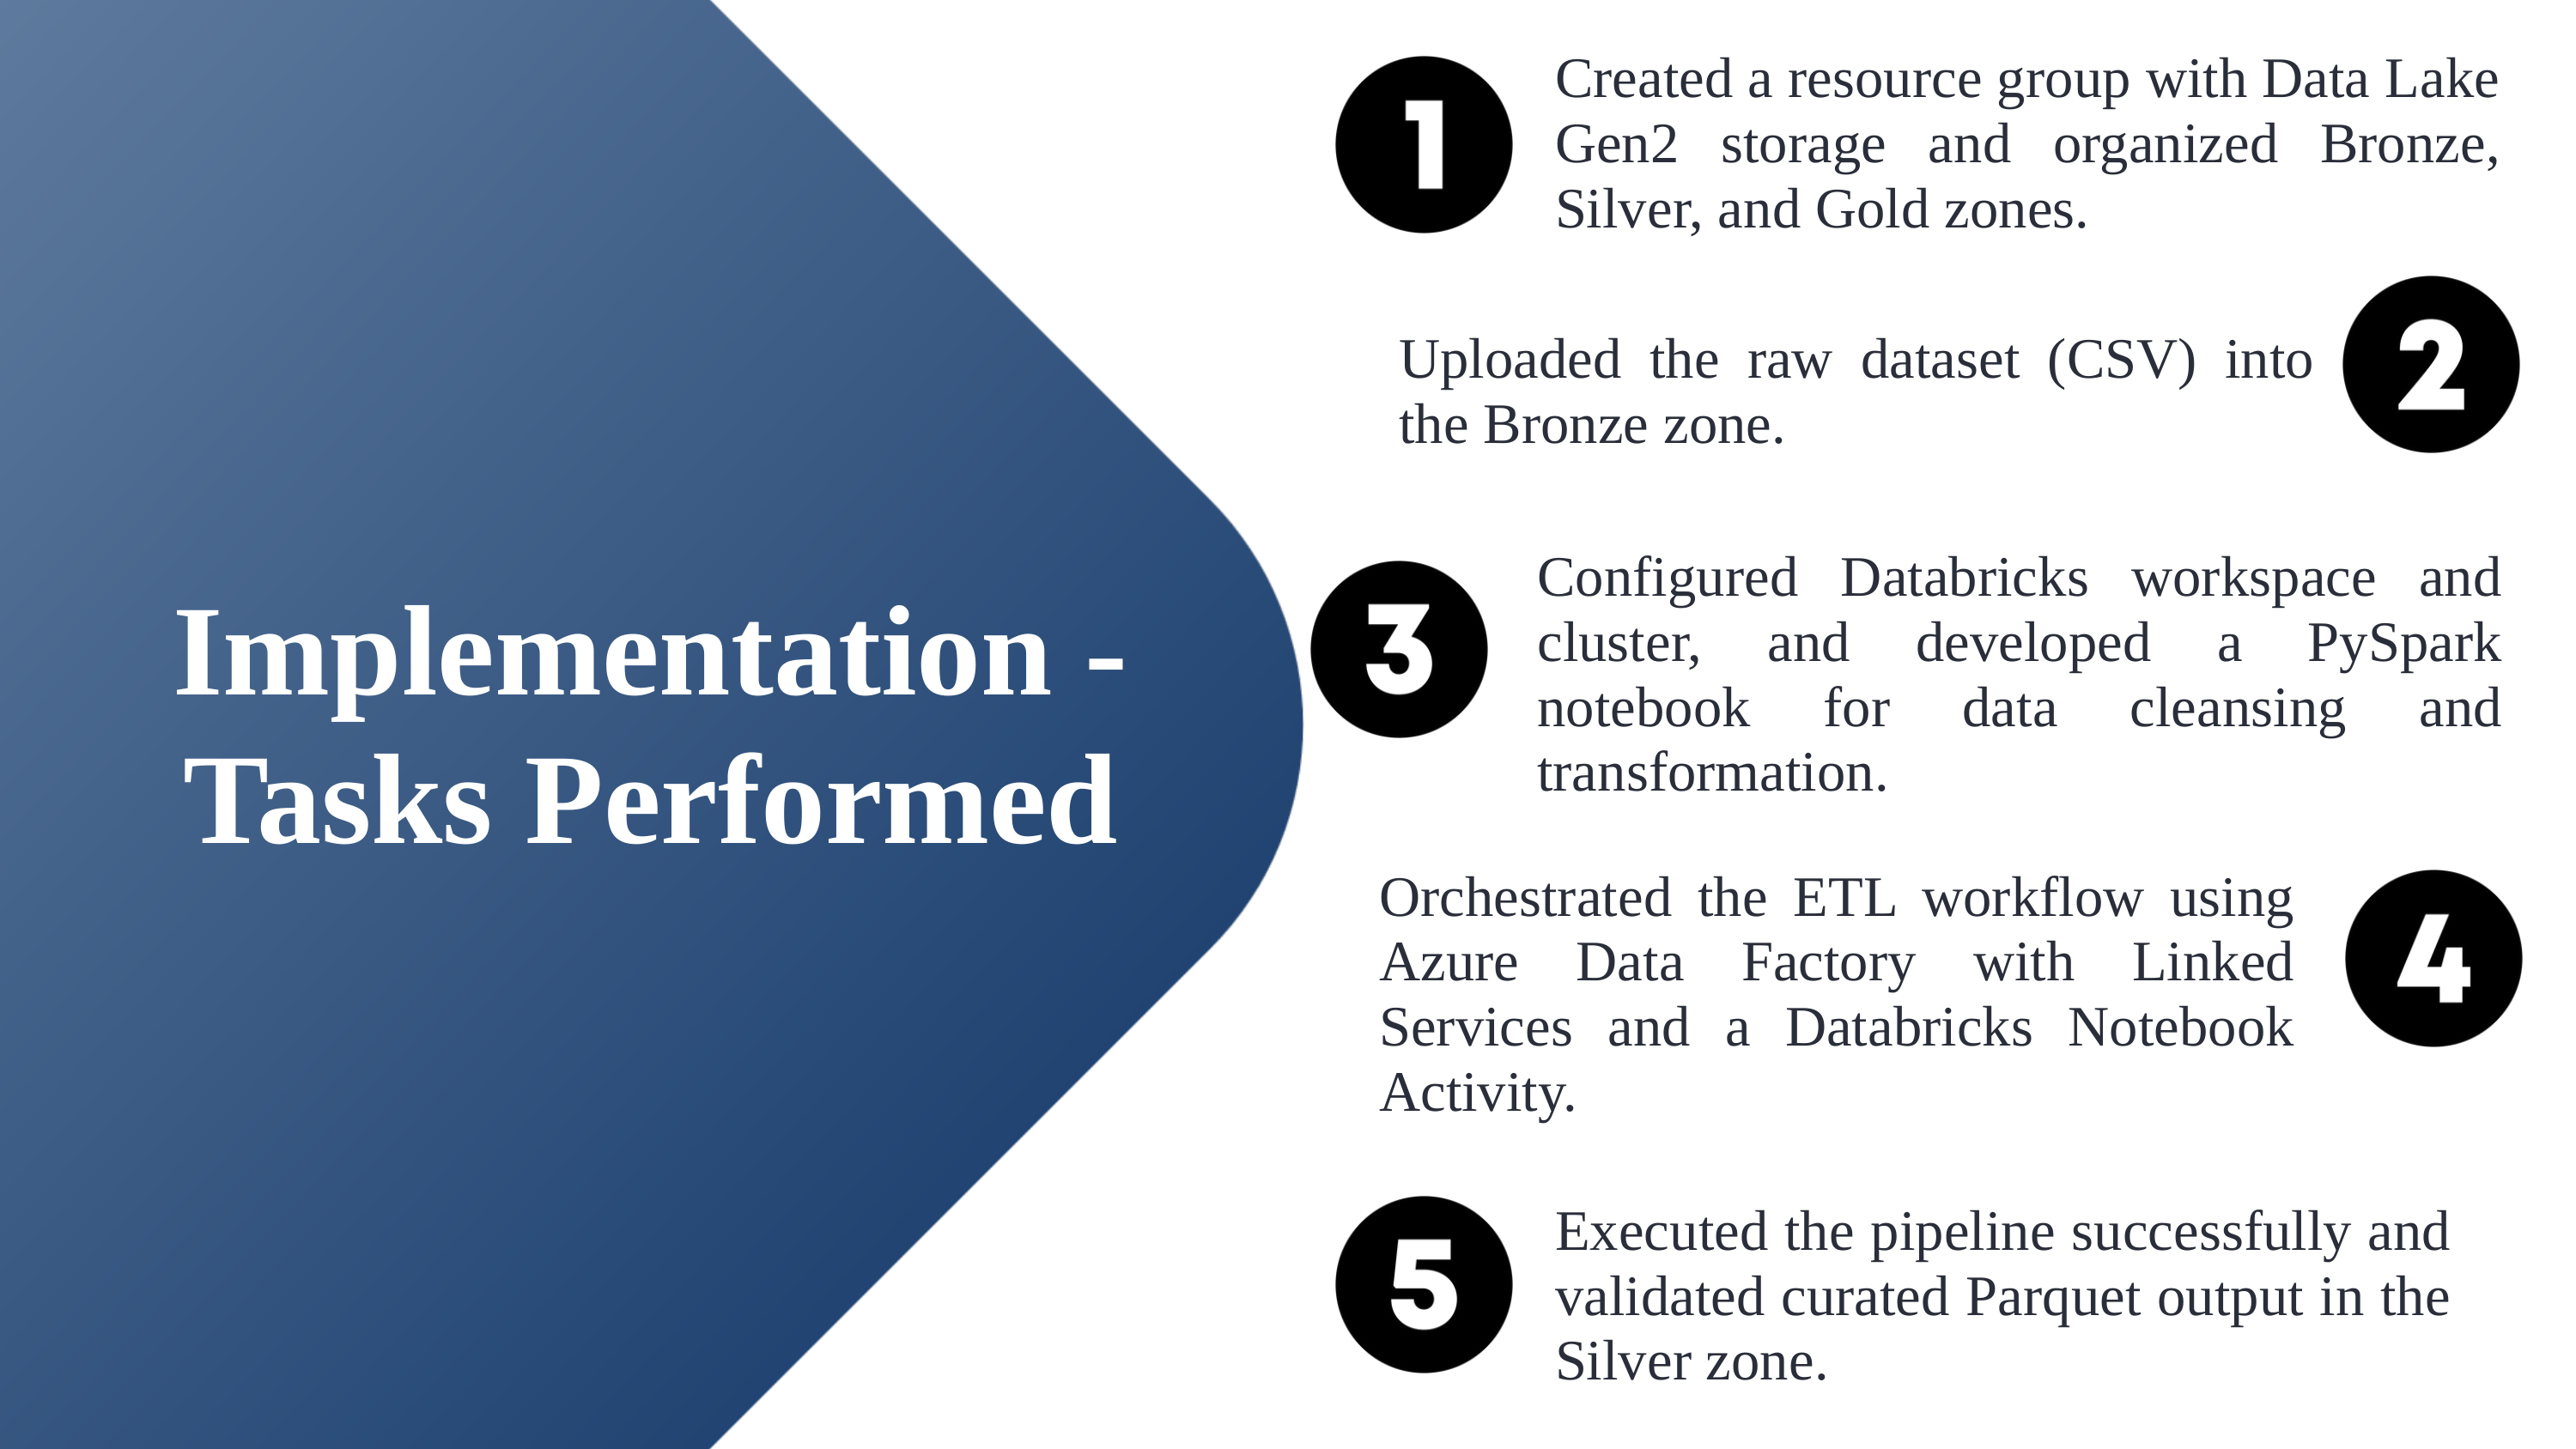

Created a resource group with Data Lake Gen2 storage and organized Bronze, Silver, and Gold zones.

Uploaded the raw dataset (CSV) into the Bronze zone.

Configured Databricks workspace and cluster, and developed a PySpark notebook for data cleansing and transformation.

Implementation - Tasks Performed

Orchestrated the ETL workflow using Azure Data Factory with Linked Services and a Databricks Notebook Activity.

Executed the pipeline successfully and validated curated Parquet output in the Silver zone.